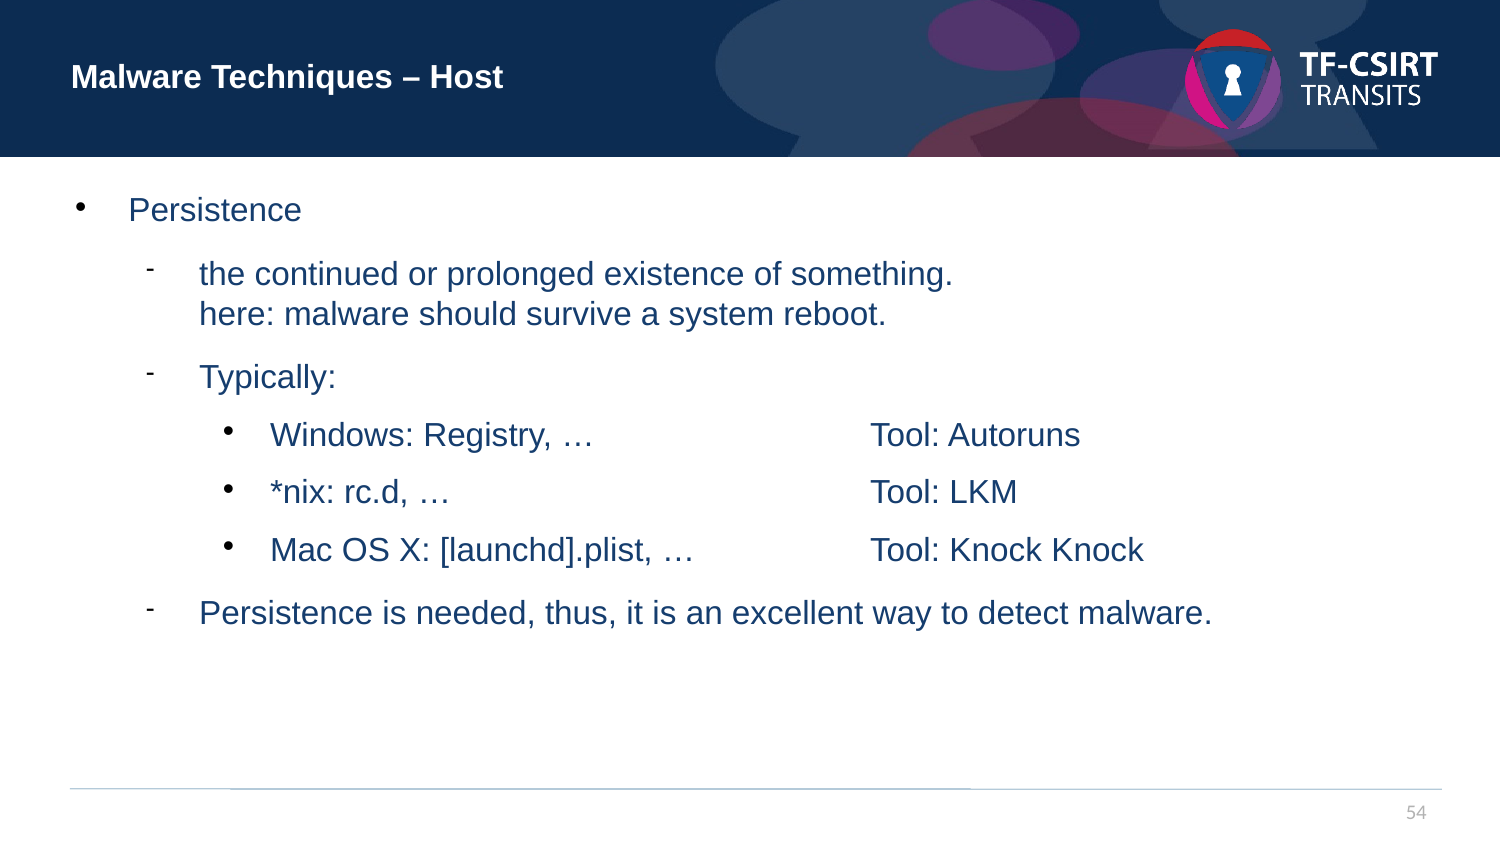

Malware Techniques – Host
Persistence
the continued or prolonged existence of something.
here: malware should survive a system reboot.
Typically:
Windows: Registry, …		Tool: Autoruns
*nix: rc.d, …			Tool: LKM
Mac OS X: [launchd].plist, …		Tool: Knock Knock
Persistence is needed, thus, it is an excellent way to detect malware.
54